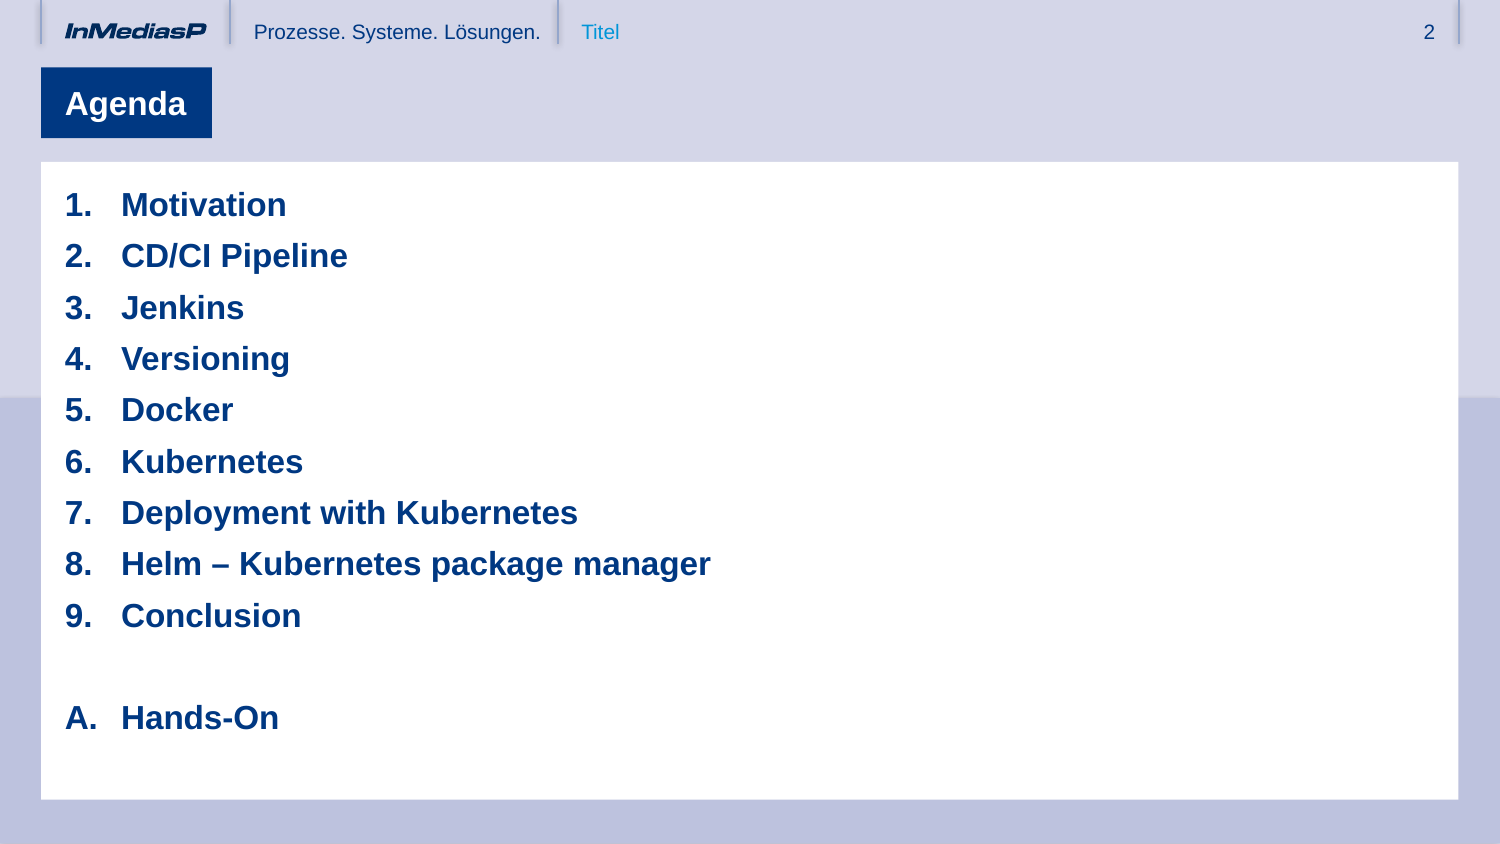

# Agenda
Motivation
CD/CI Pipeline
Jenkins
Versioning
Docker
Kubernetes
Deployment with Kubernetes
Helm – Kubernetes package manager
Conclusion

Hands-On